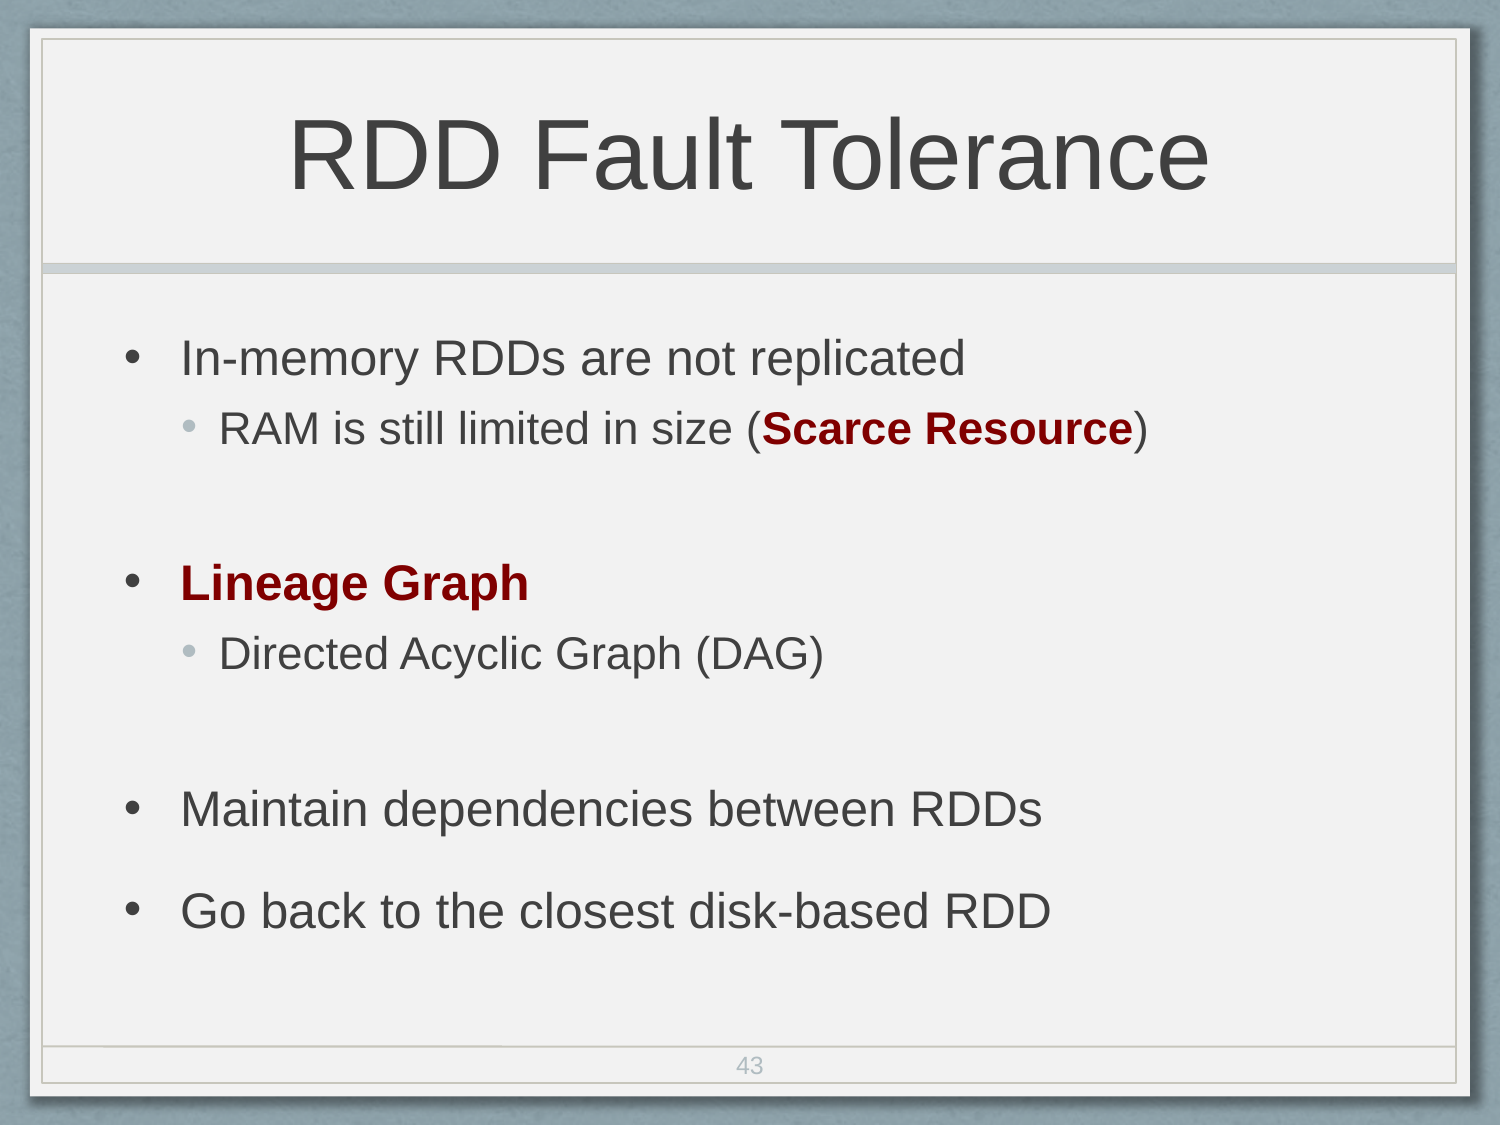

# RDD Fault Tolerance
In-memory RDDs are not replicated
RAM is still limited in size (Scarce Resource)

Lineage Graph
Directed Acyclic Graph (DAG)

Maintain dependencies between RDDs
Go back to the closest disk-based RDD

43